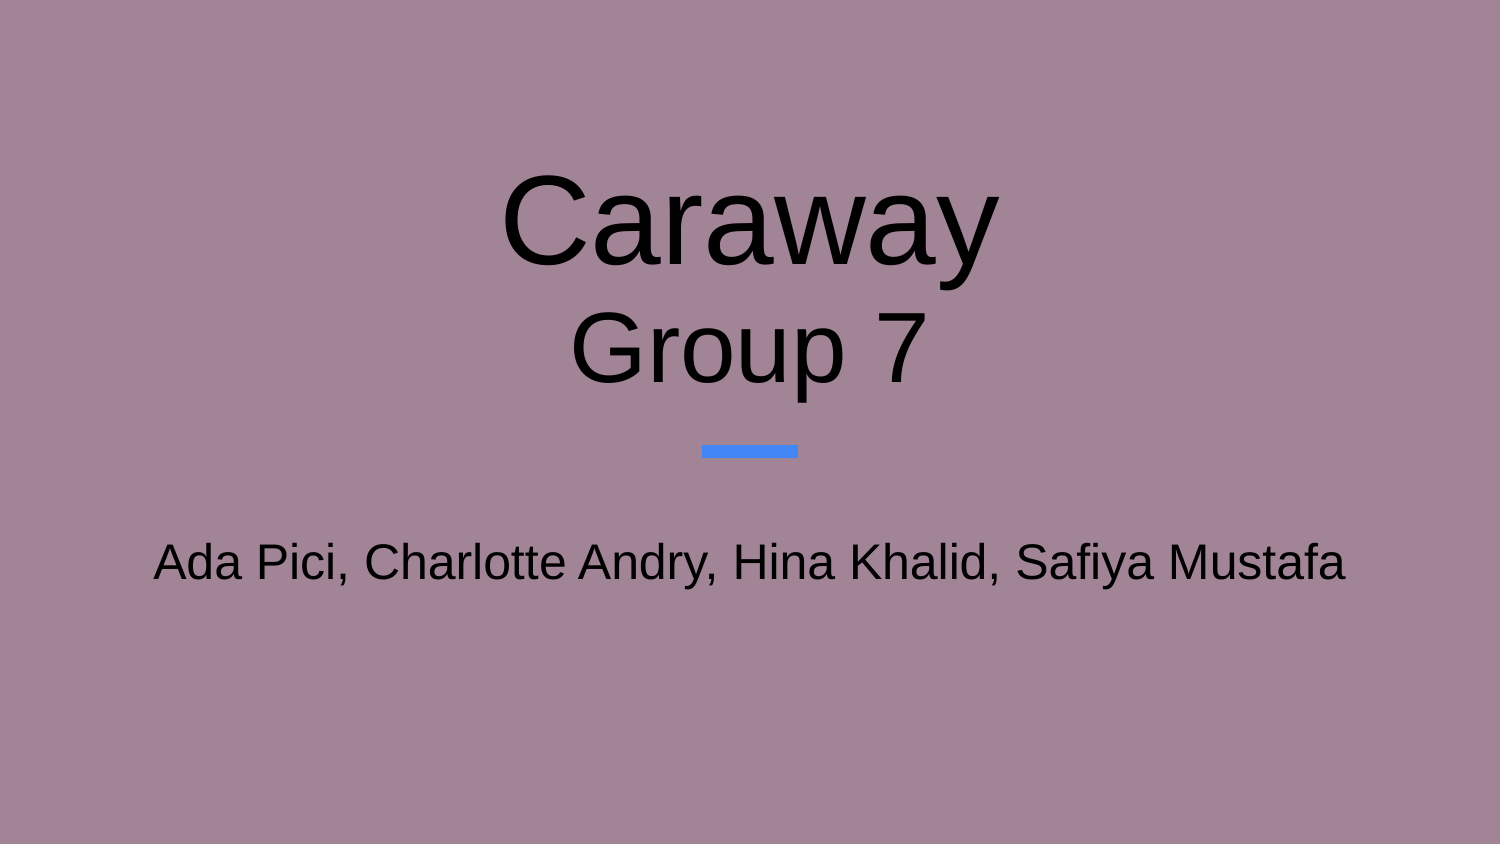

# Caraway
Group 7
Ada Pici, Charlotte Andry, Hina Khalid, Safiya Mustafa